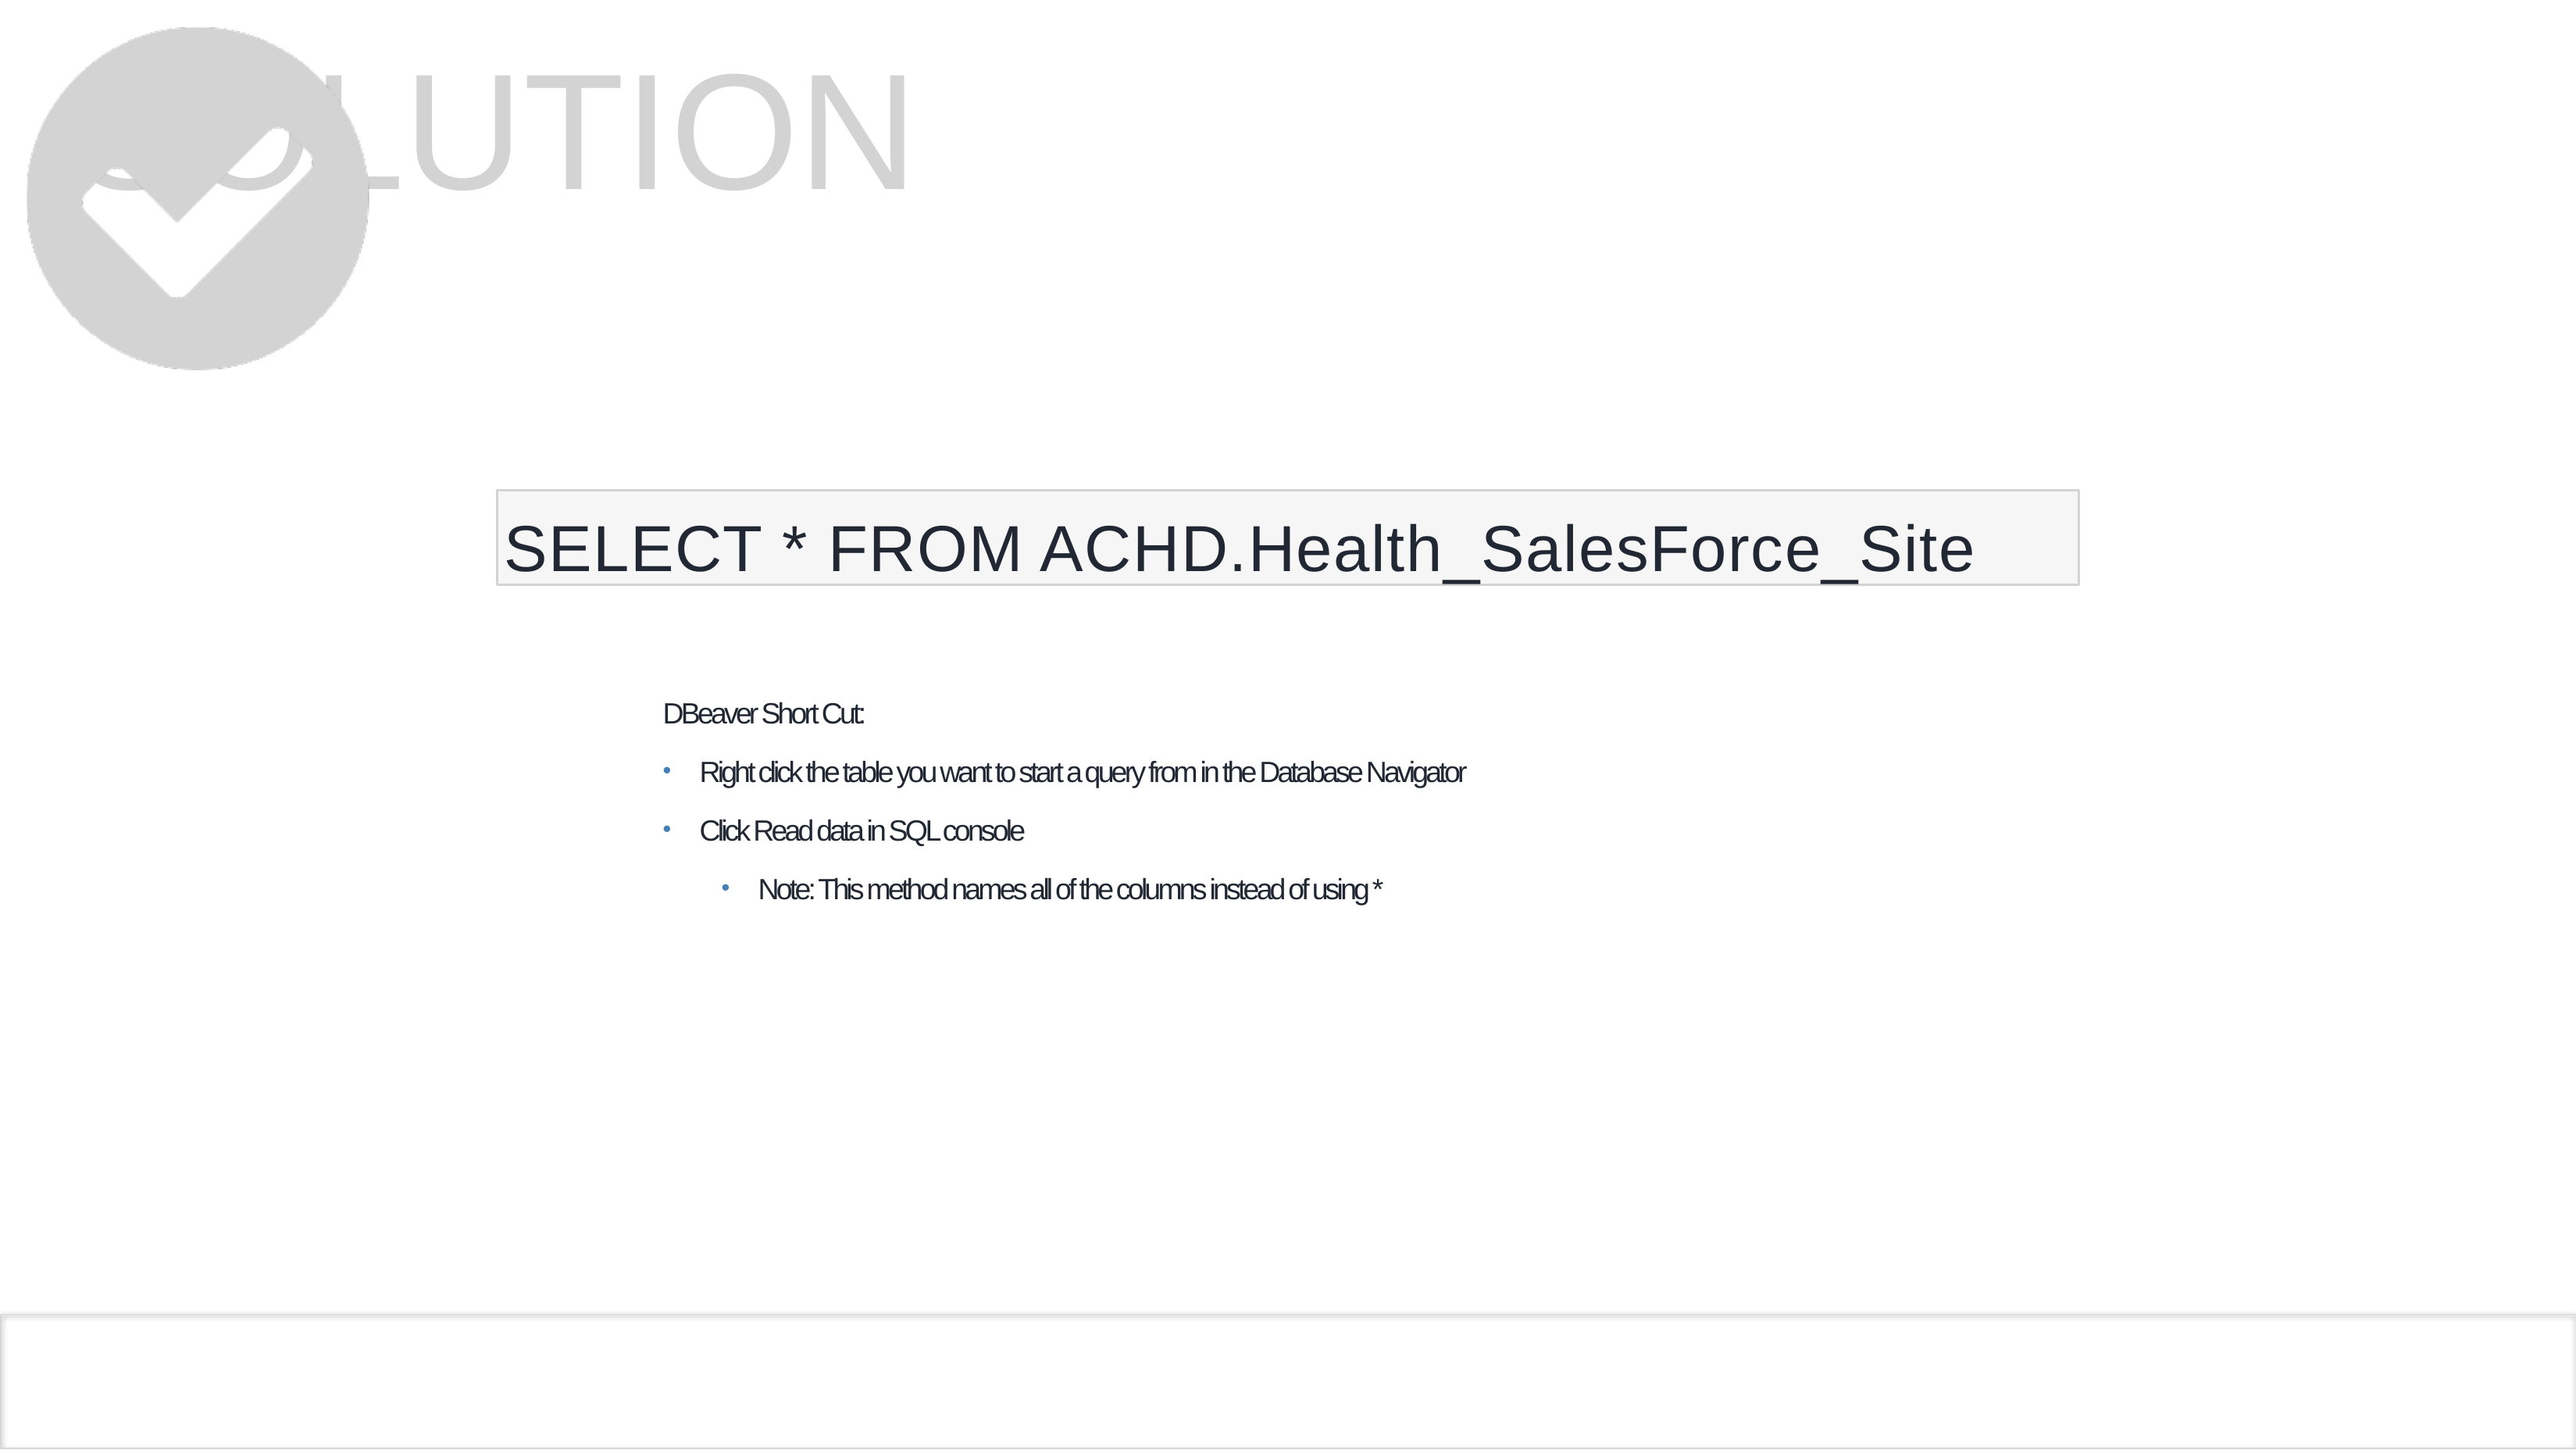

# SOLUTION

SELECT * FROM ACHD.Health_SalesForce_Site
DBeaver Short Cut:
Right click the table you want to start a query from in the Database Navigator
Click Read data in SQL console
Note: This method names all of the columns instead of using *